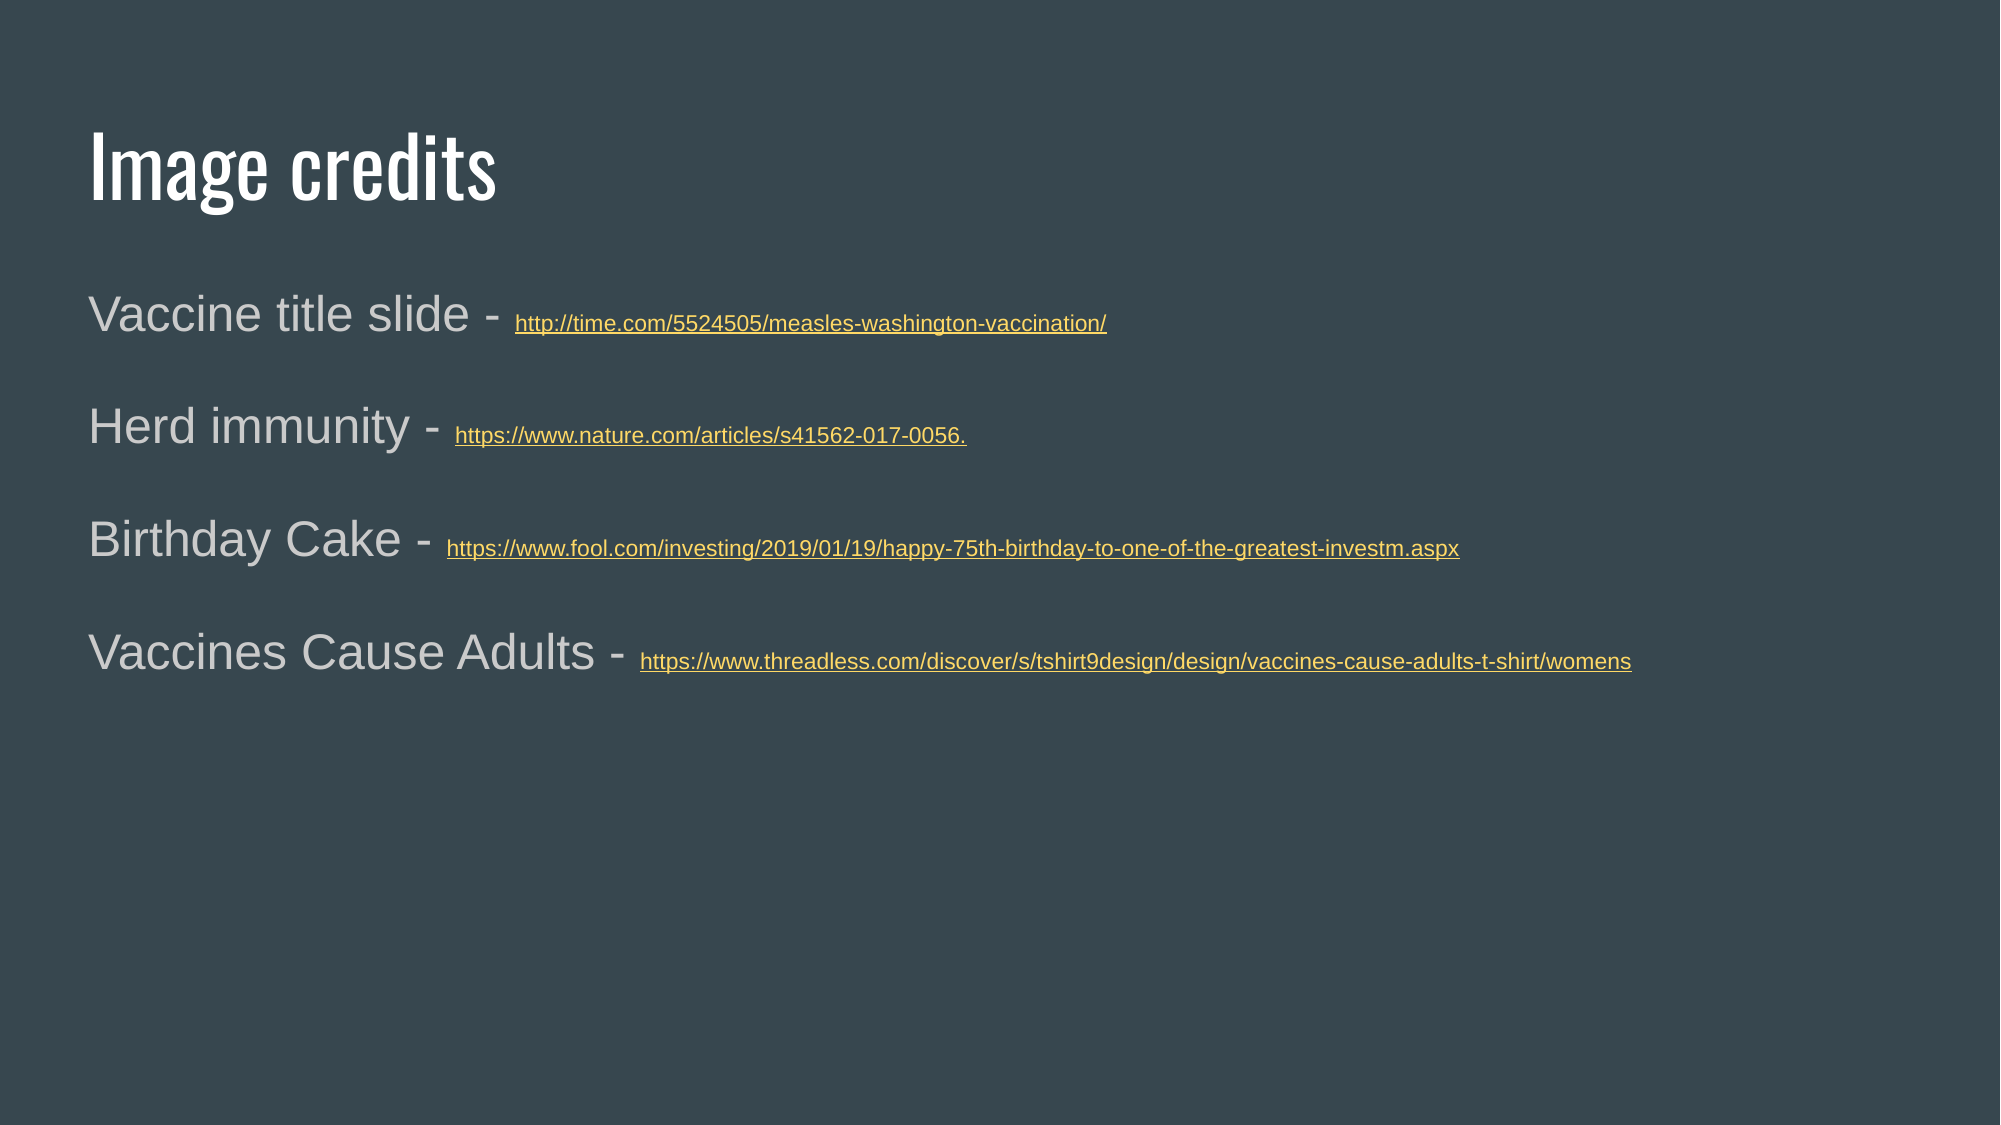

# Image credits
Vaccine title slide - http://time.com/5524505/measles-washington-vaccination/
Herd immunity - https://www.nature.com/articles/s41562-017-0056.
Birthday Cake - https://www.fool.com/investing/2019/01/19/happy-75th-birthday-to-one-of-the-greatest-investm.aspx
Vaccines Cause Adults - https://www.threadless.com/discover/s/tshirt9design/design/vaccines-cause-adults-t-shirt/womens